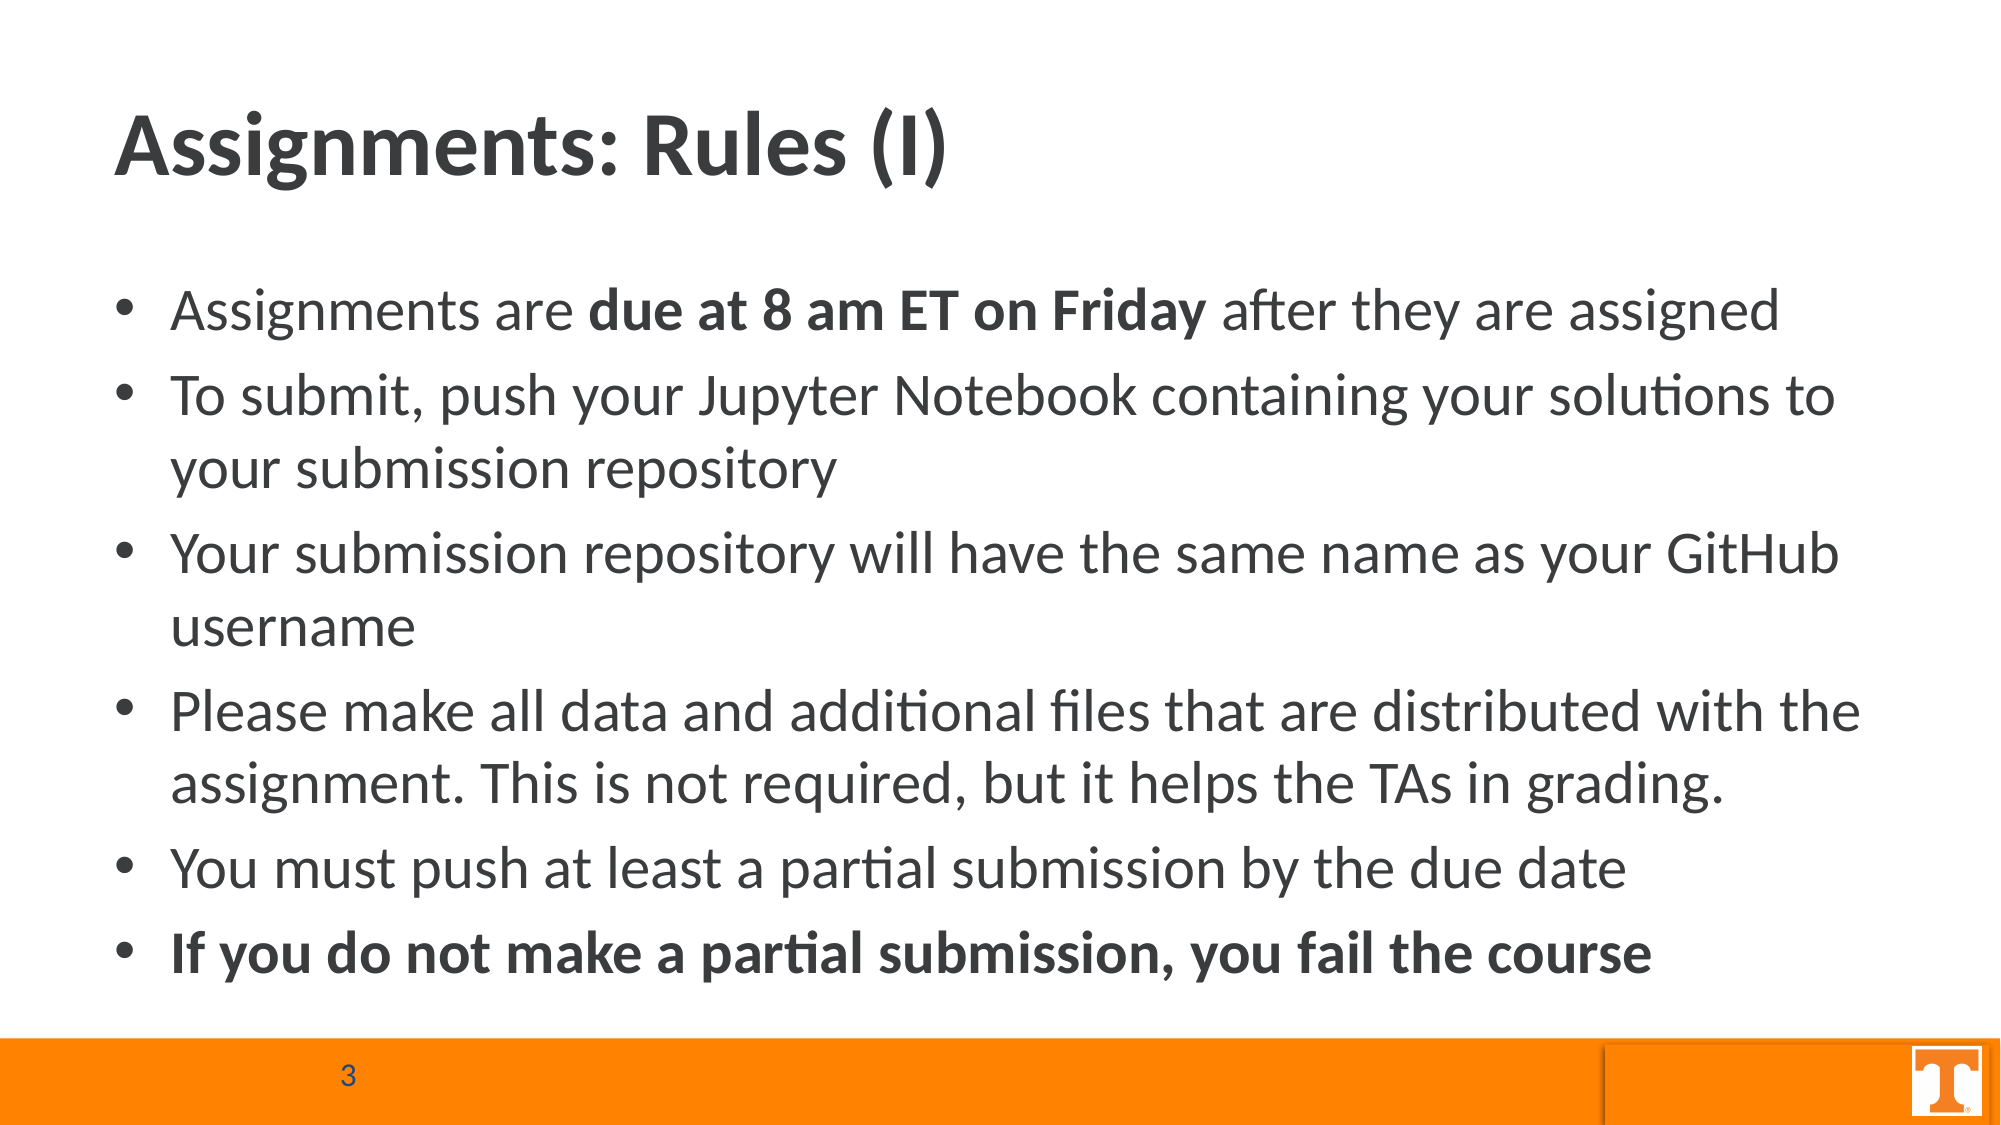

# Assignments: Rules (I)
Assignments are due at 8 am ET on Friday after they are assigned
To submit, push your Jupyter Notebook containing your solutions to your submission repository
Your submission repository will have the same name as your GitHub username
Please make all data and additional files that are distributed with the assignment. This is not required, but it helps the TAs in grading.
You must push at least a partial submission by the due date
If you do not make a partial submission, you fail the course
3